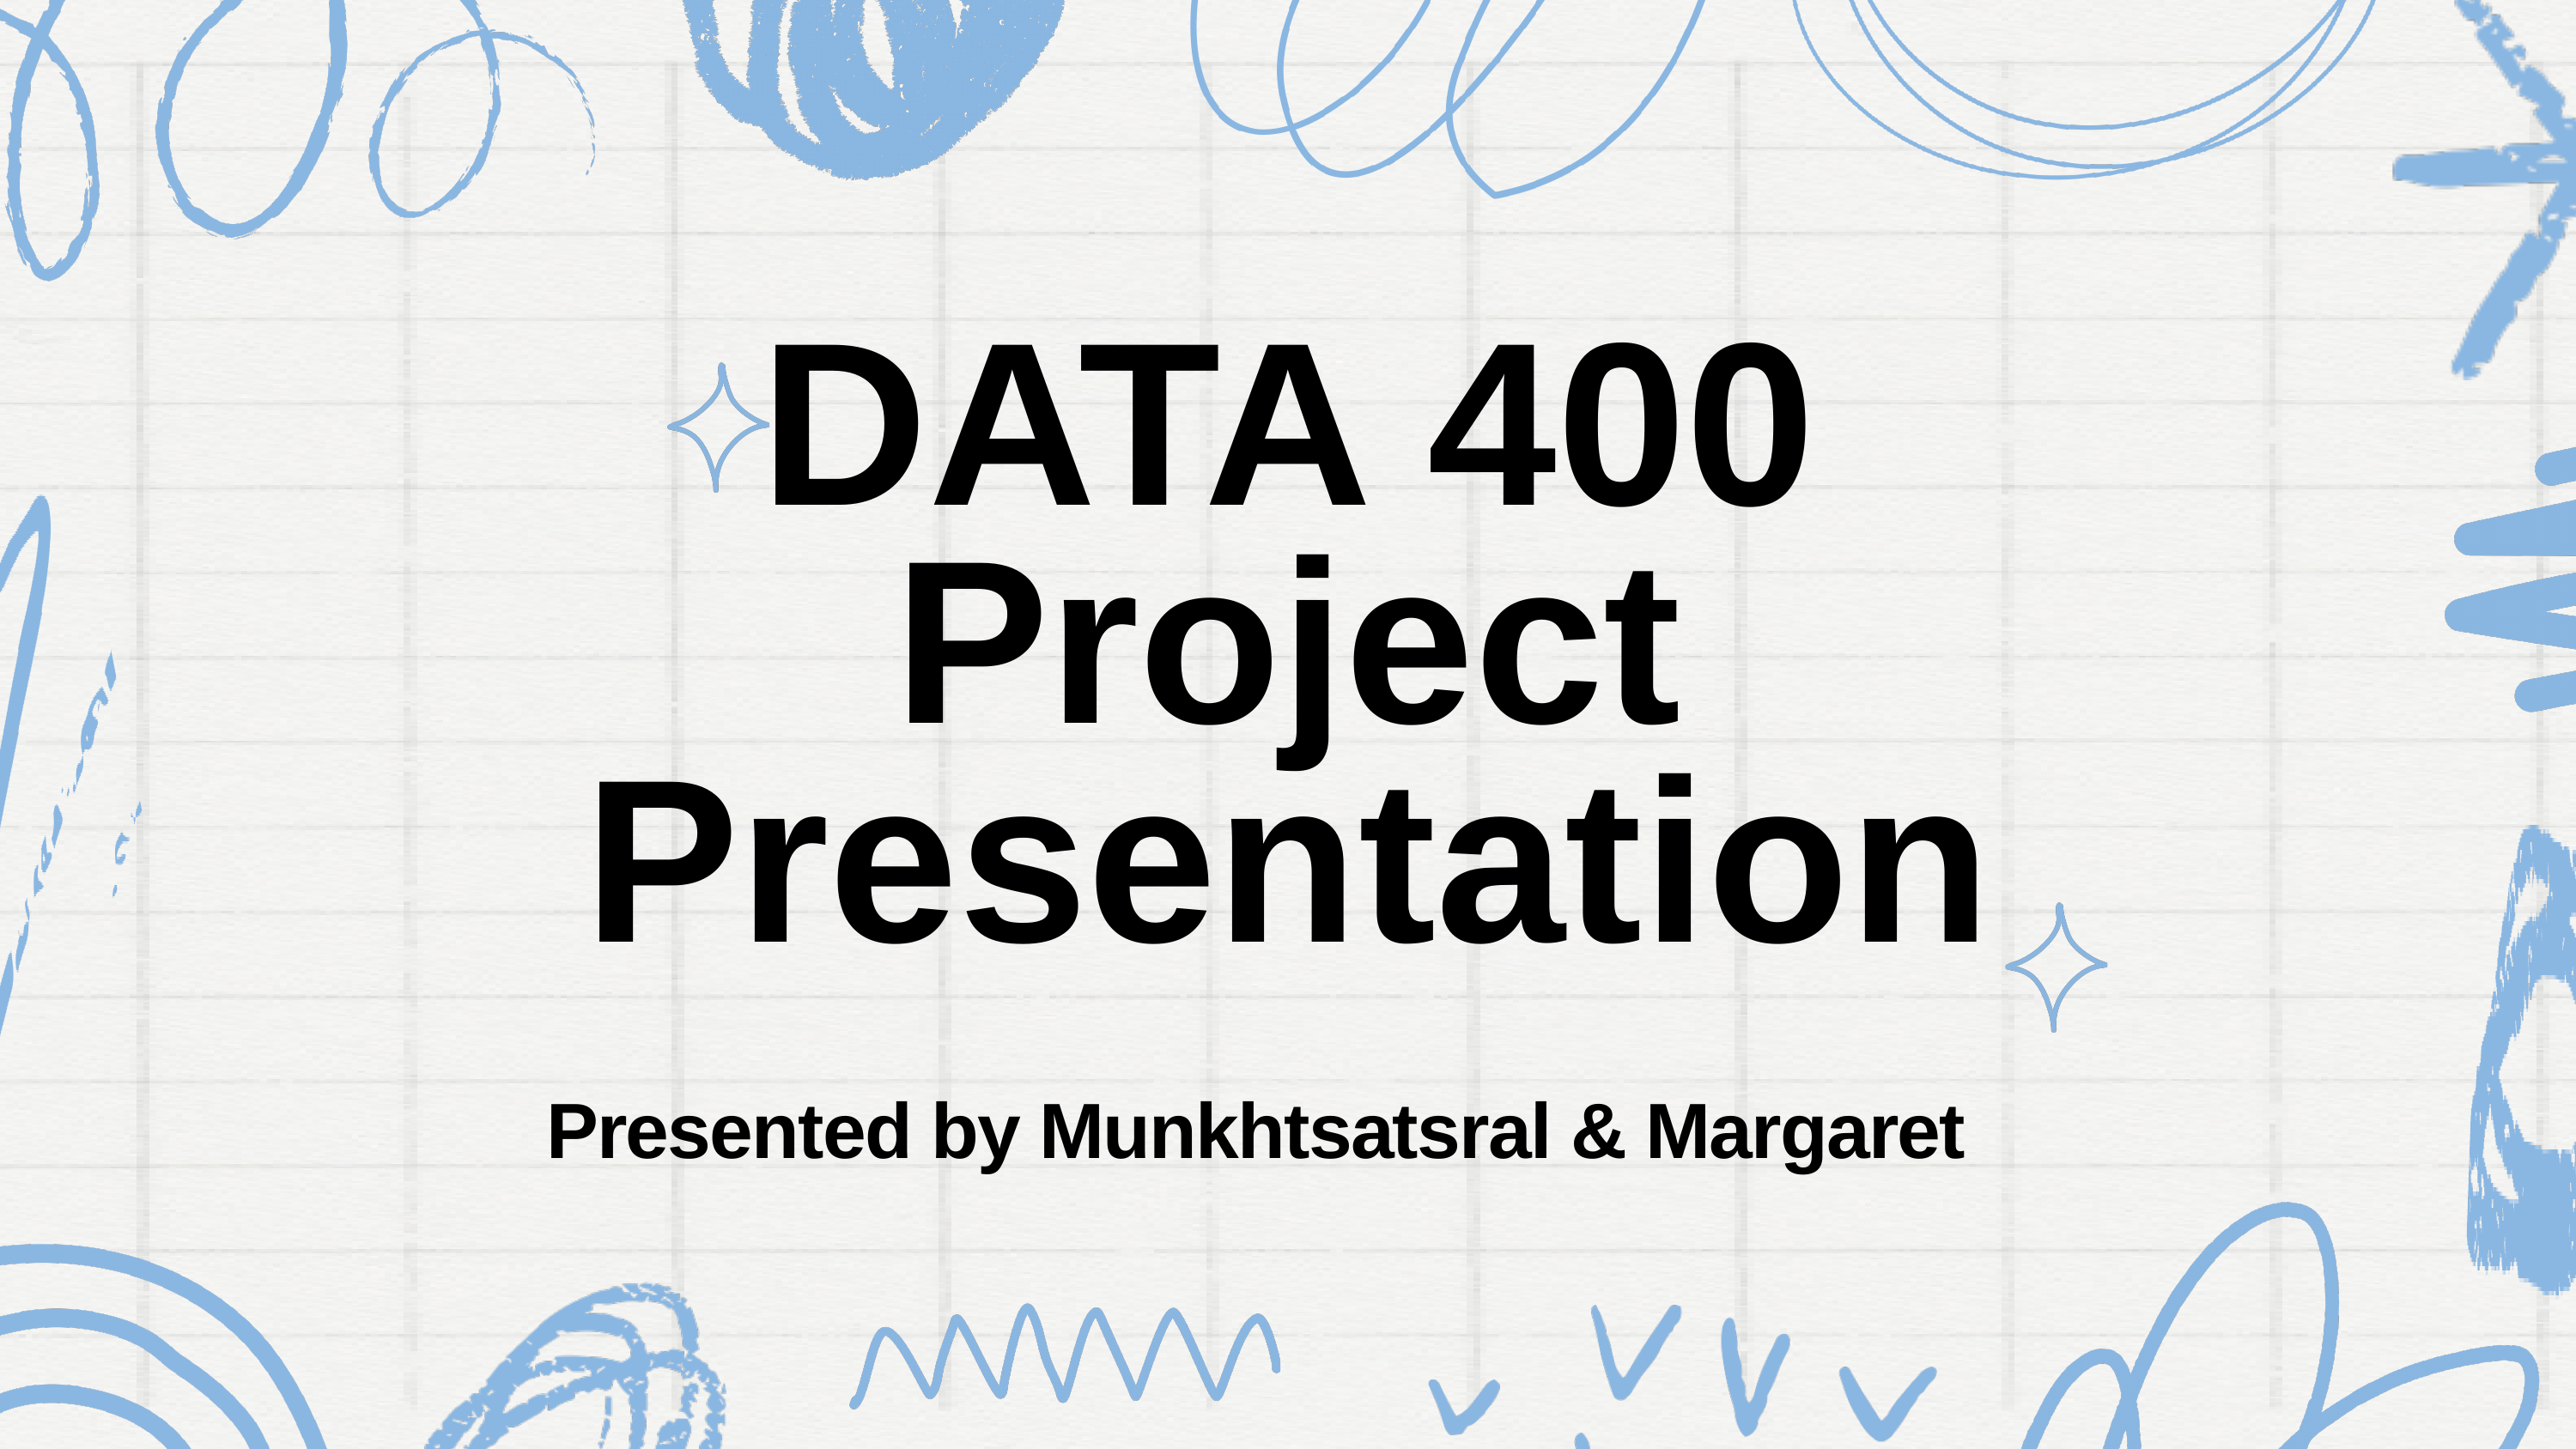

DATA 400 Project Presentation

Presented by Munkhtsatsral & Margaret